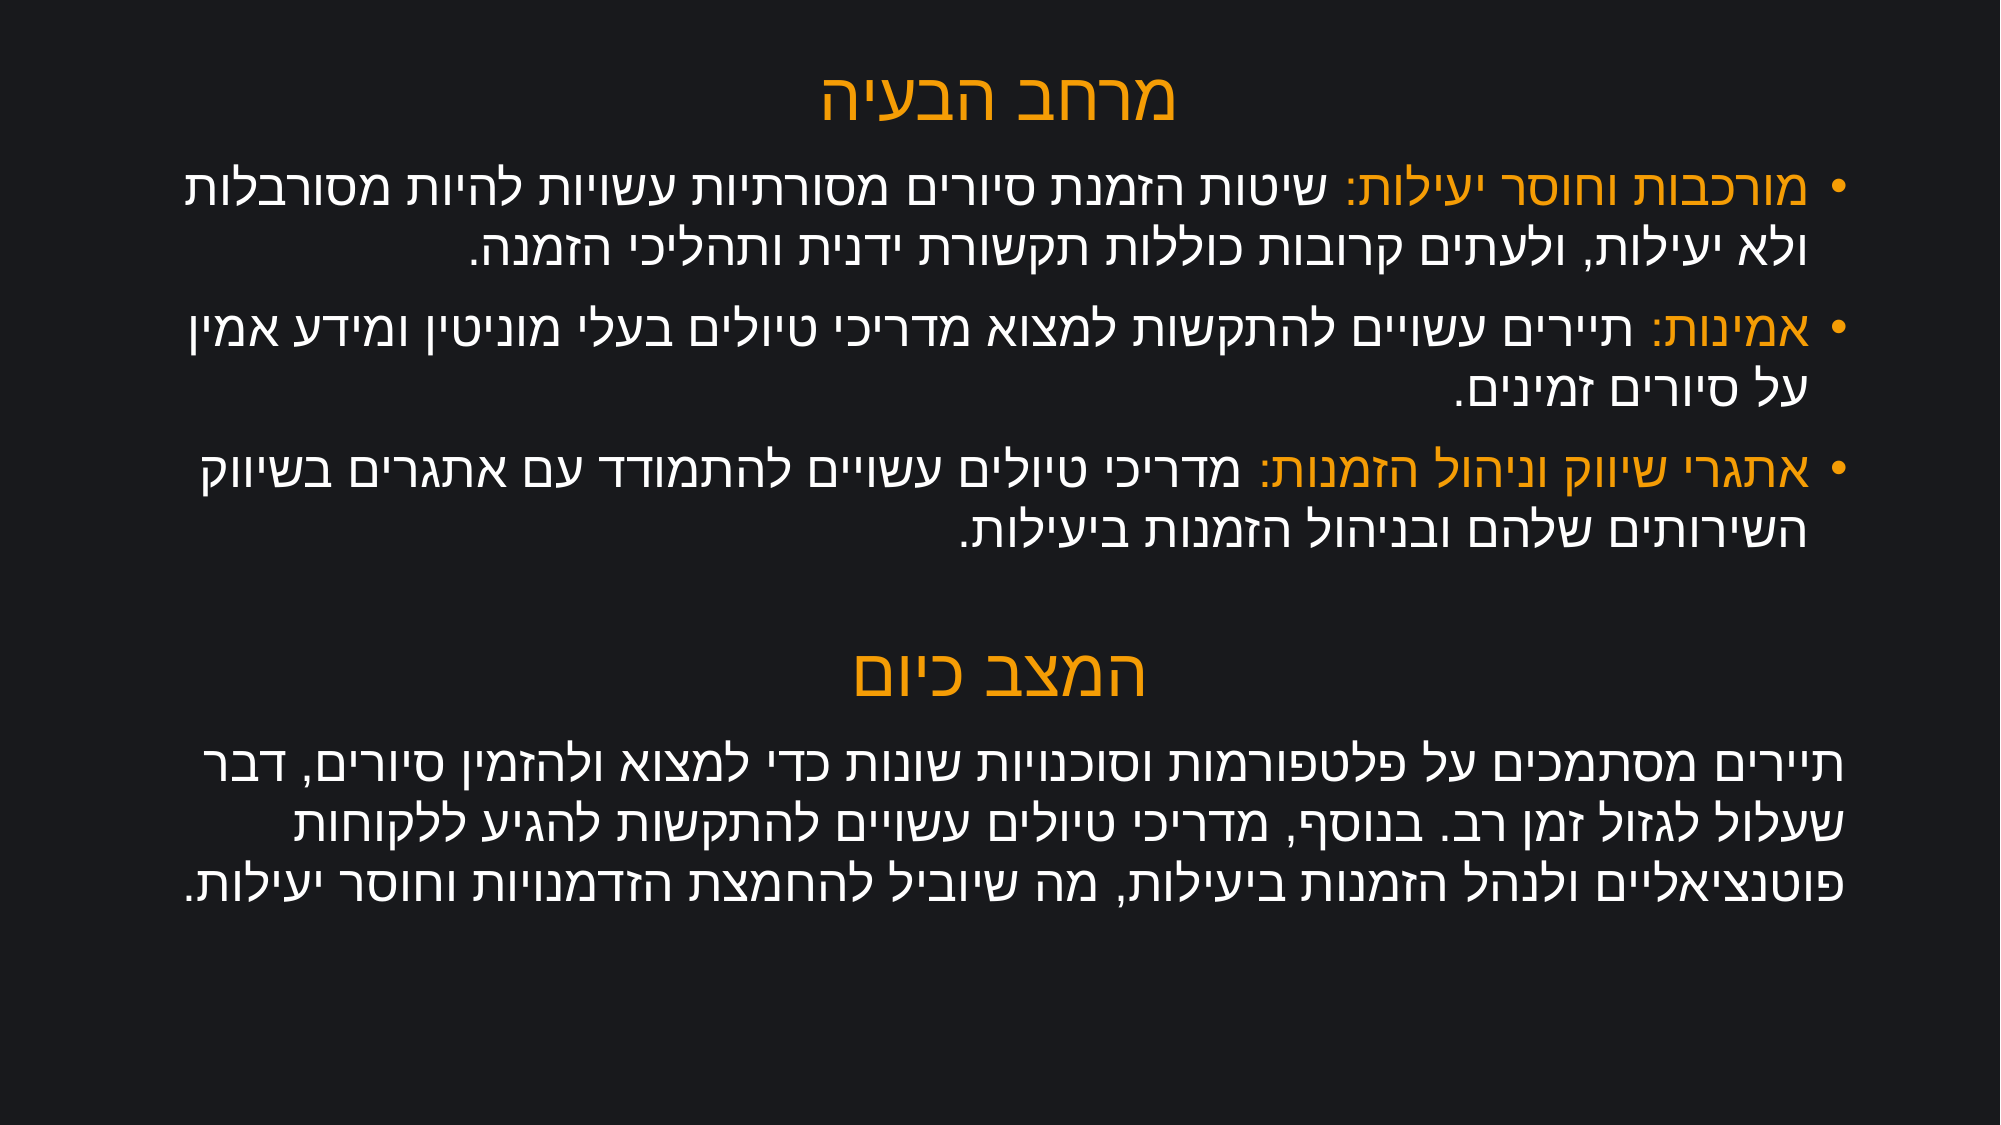

מרחב הבעיה
מורכבות וחוסר יעילות: שיטות הזמנת סיורים מסורתיות עשויות להיות מסורבלות ולא יעילות, ולעתים קרובות כוללות תקשורת ידנית ותהליכי הזמנה.
אמינות: תיירים עשויים להתקשות למצוא מדריכי טיולים בעלי מוניטין ומידע אמין על סיורים זמינים.
אתגרי שיווק וניהול הזמנות: מדריכי טיולים עשויים להתמודד עם אתגרים בשיווק השירותים שלהם ובניהול הזמנות ביעילות.
המצב כיום
תיירים מסתמכים על פלטפורמות וסוכנויות שונות כדי למצוא ולהזמין סיורים, דבר שעלול לגזול זמן רב. בנוסף, מדריכי טיולים עשויים להתקשות להגיע ללקוחות פוטנציאליים ולנהל הזמנות ביעילות, מה שיוביל להחמצת הזדמנויות וחוסר יעילות.